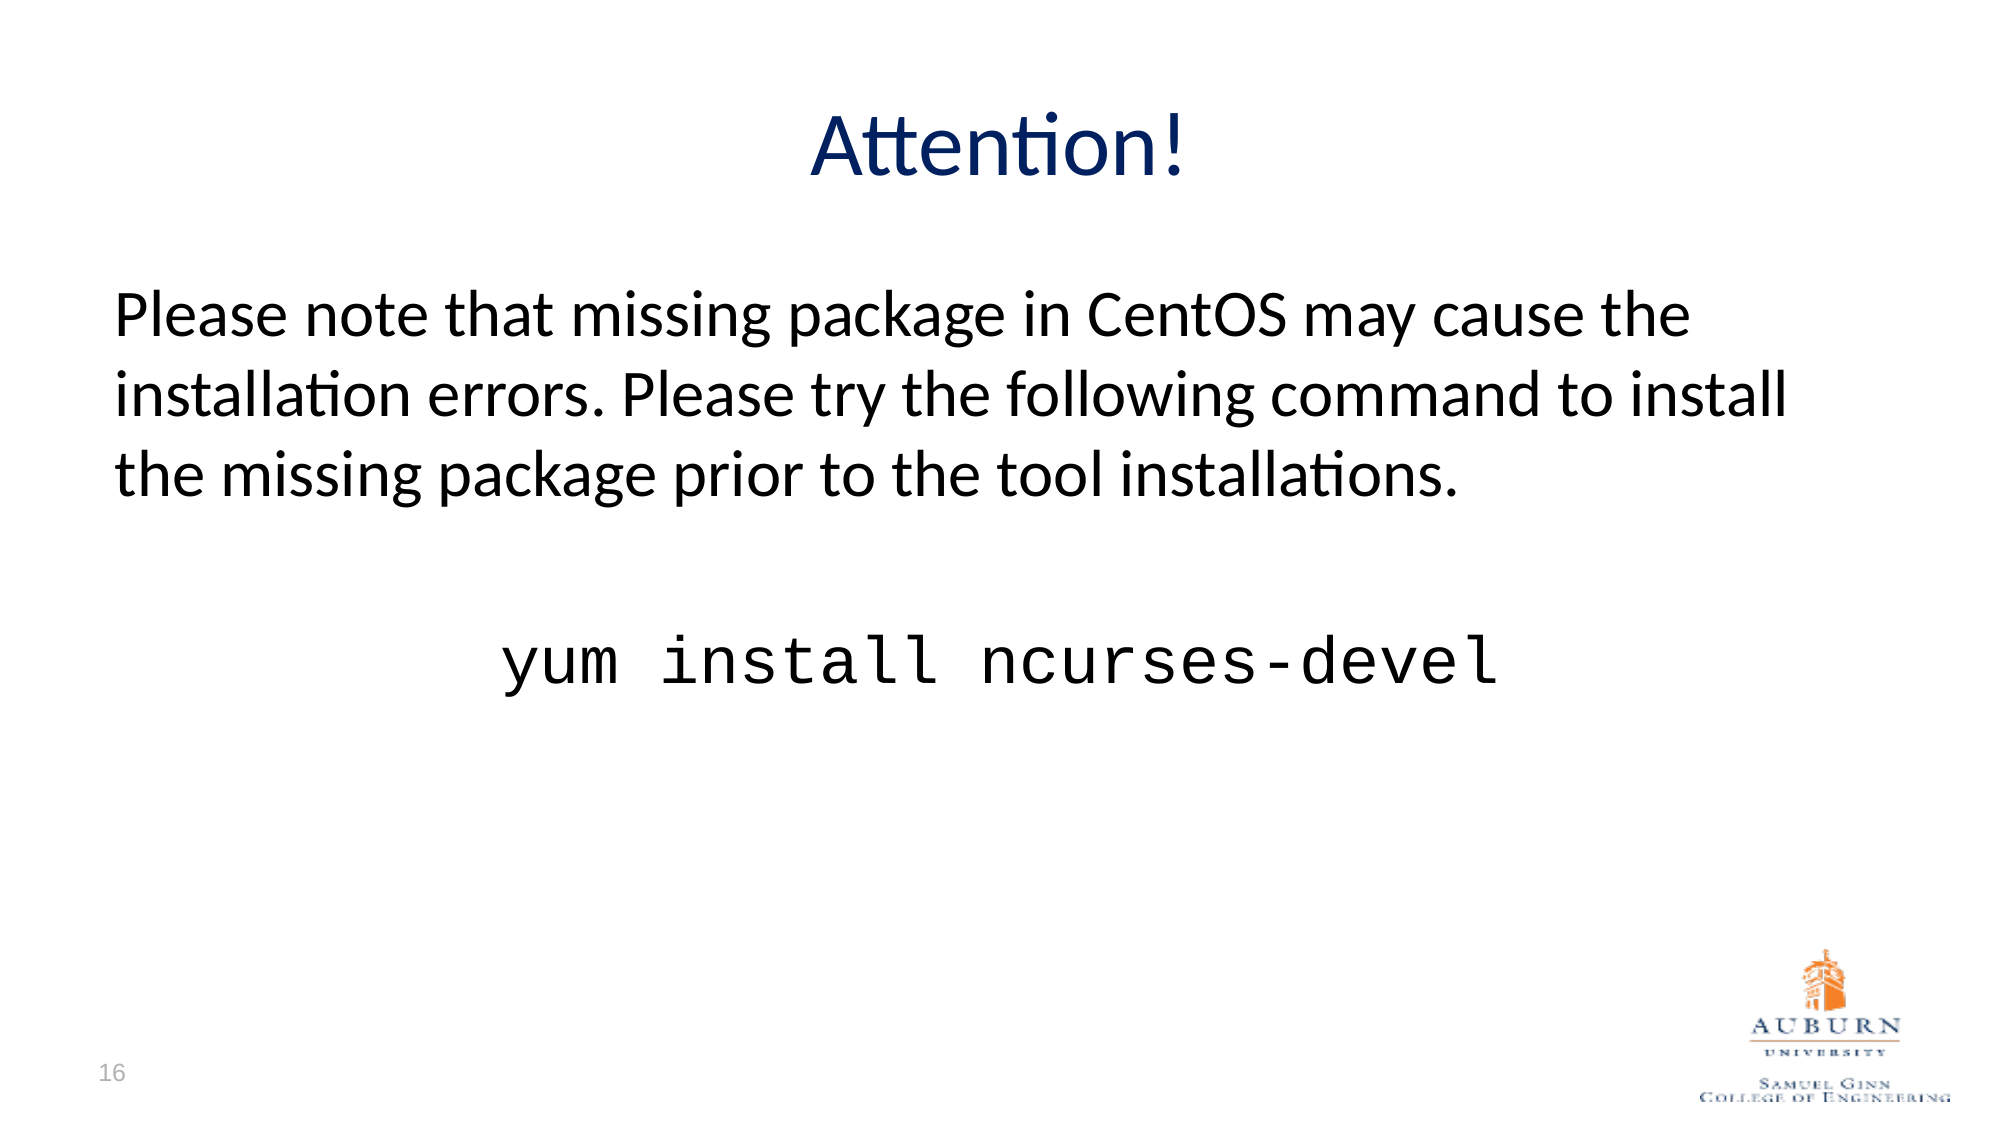

# Attention!
Please note that missing package in CentOS may cause the installation errors. Please try the following command to install the missing package prior to the tool installations.

yum install ncurses-devel

16